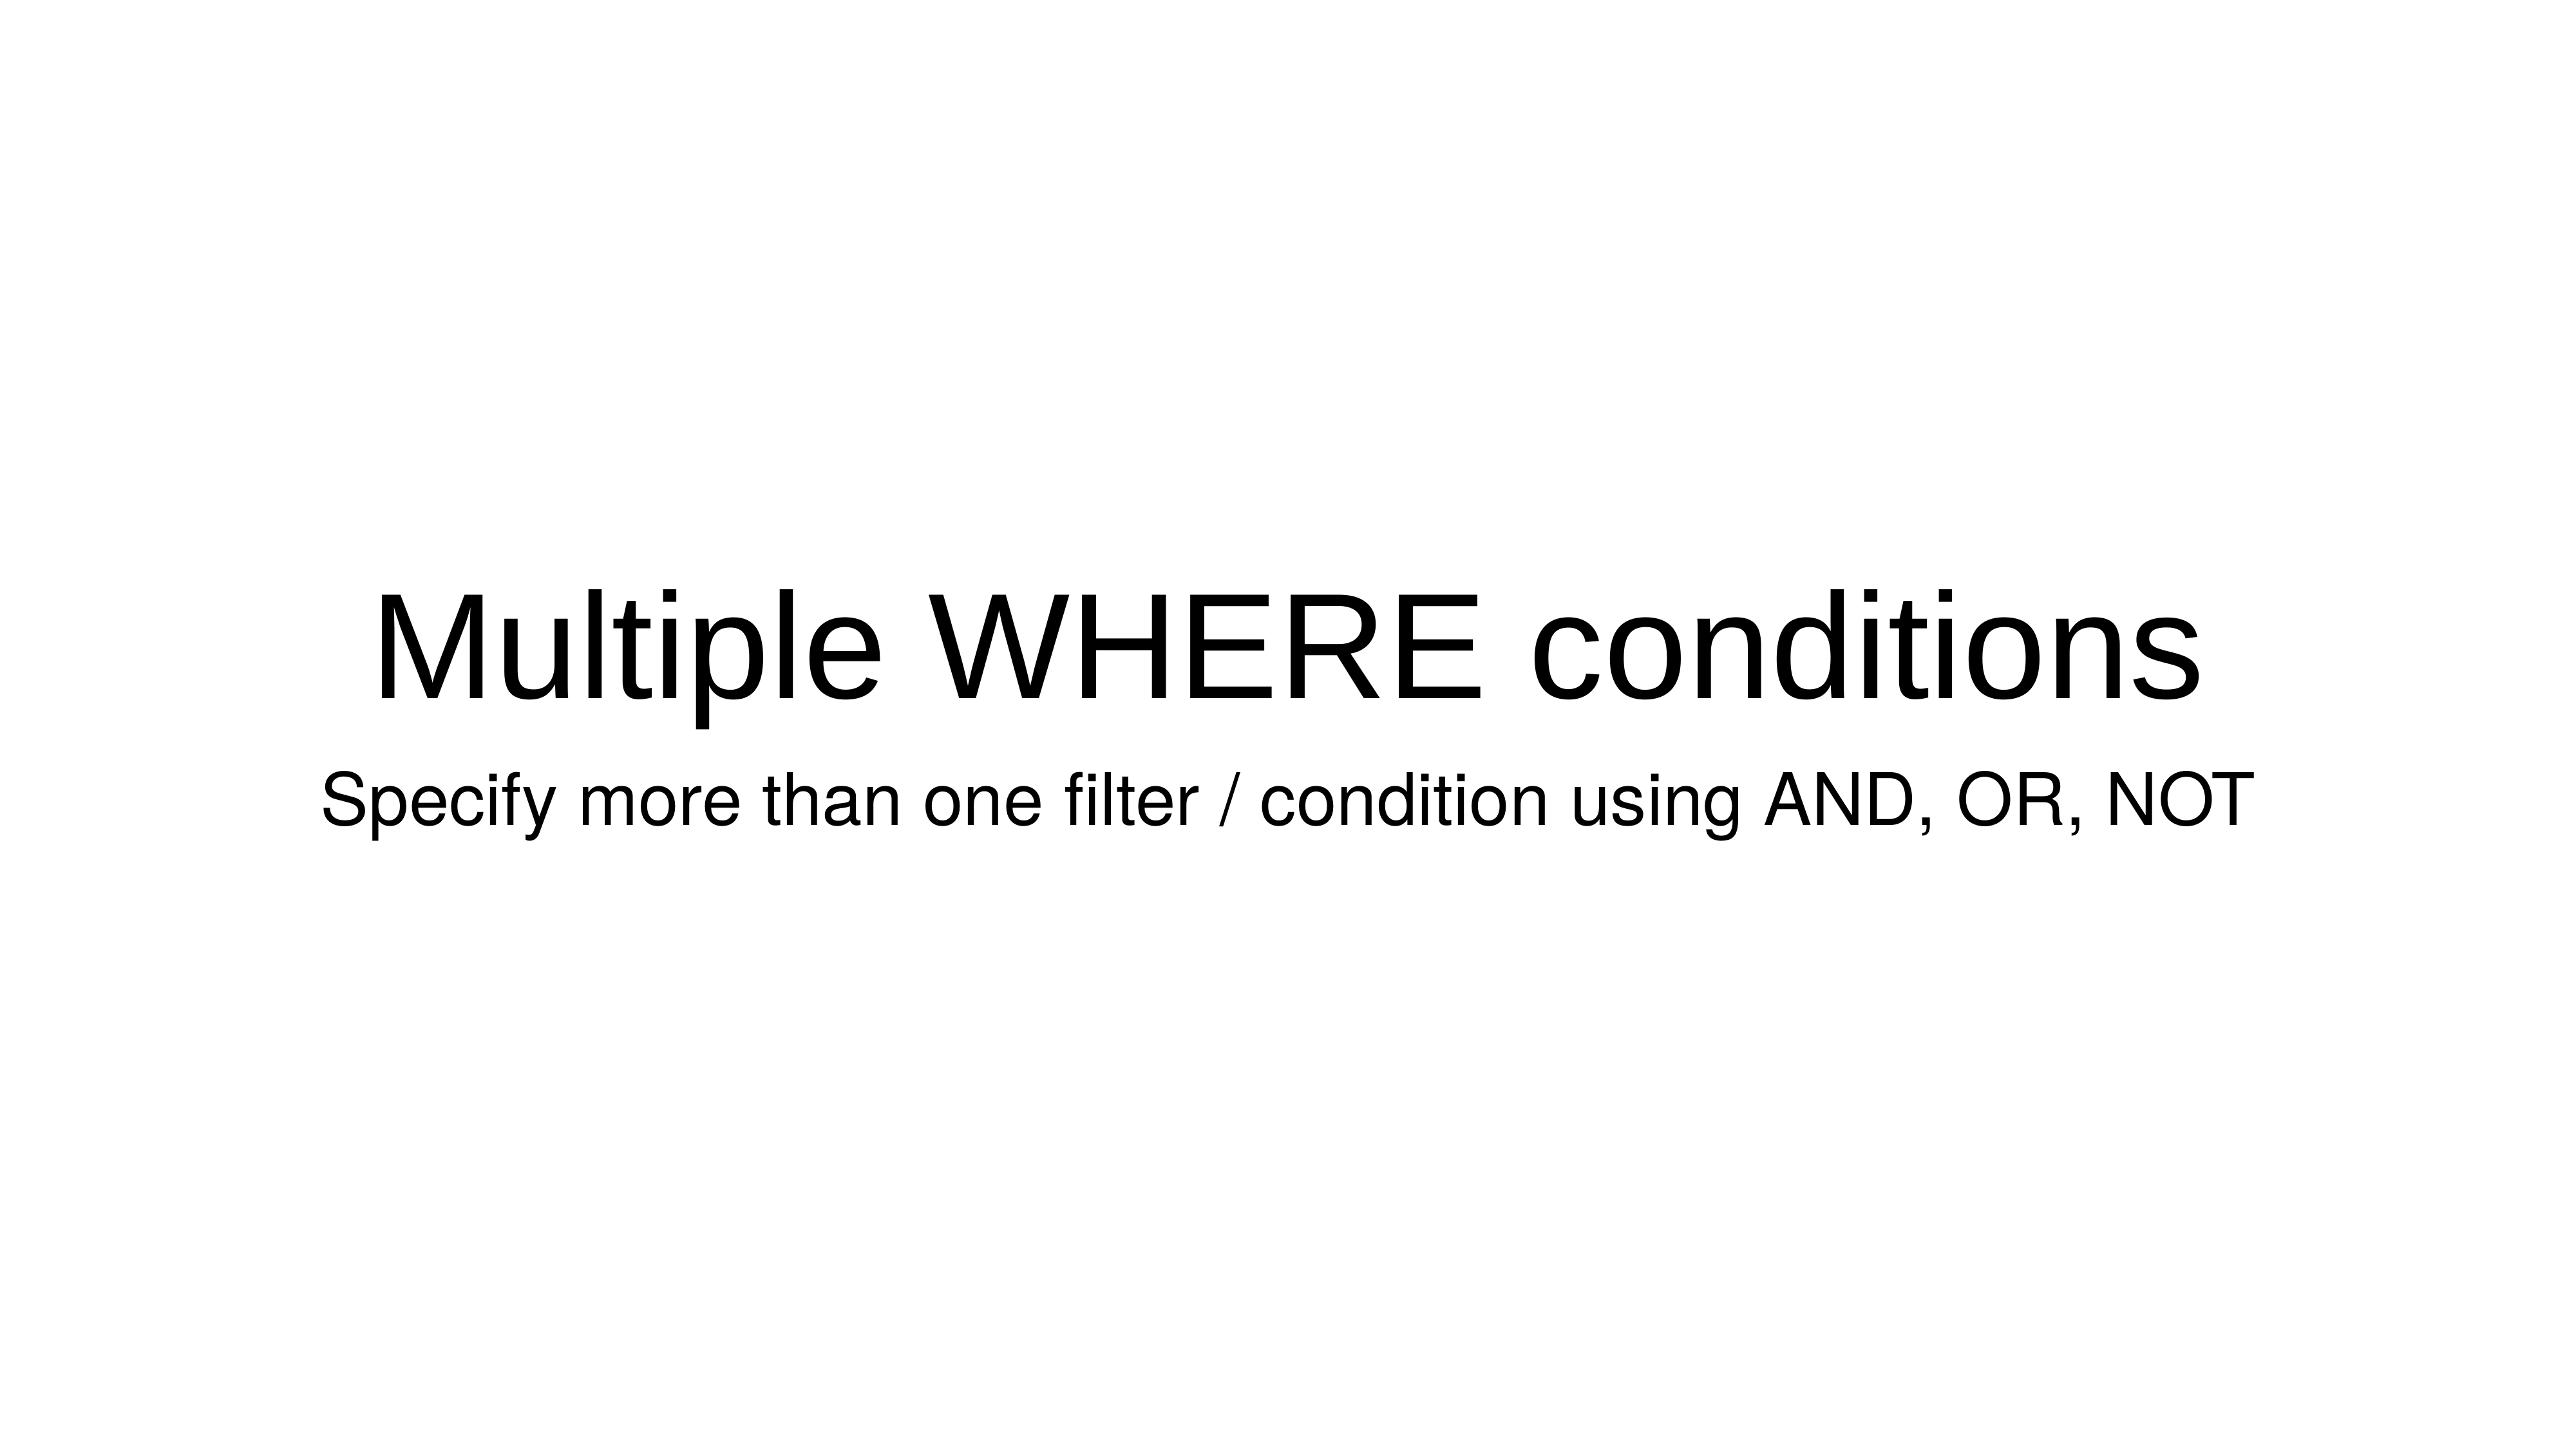

# Multiple WHERE conditions
Specify more than one filter / condition using AND, OR, NOT